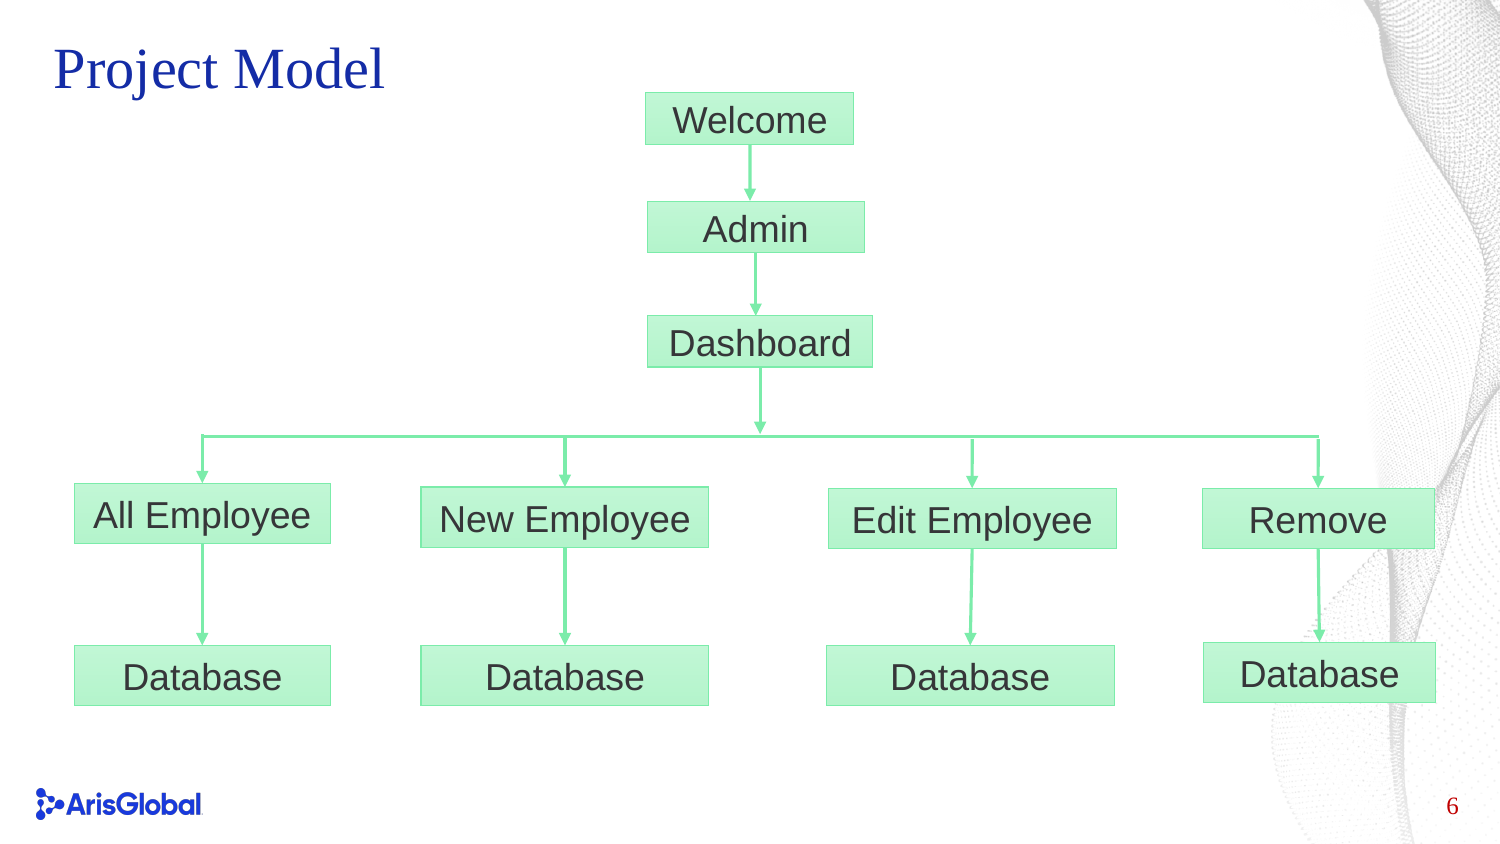

Project Model
Welcome
Admin
Dashboard
All Employee
New Employee
Edit Employee
Remove
Database
Database
Database
Database
6